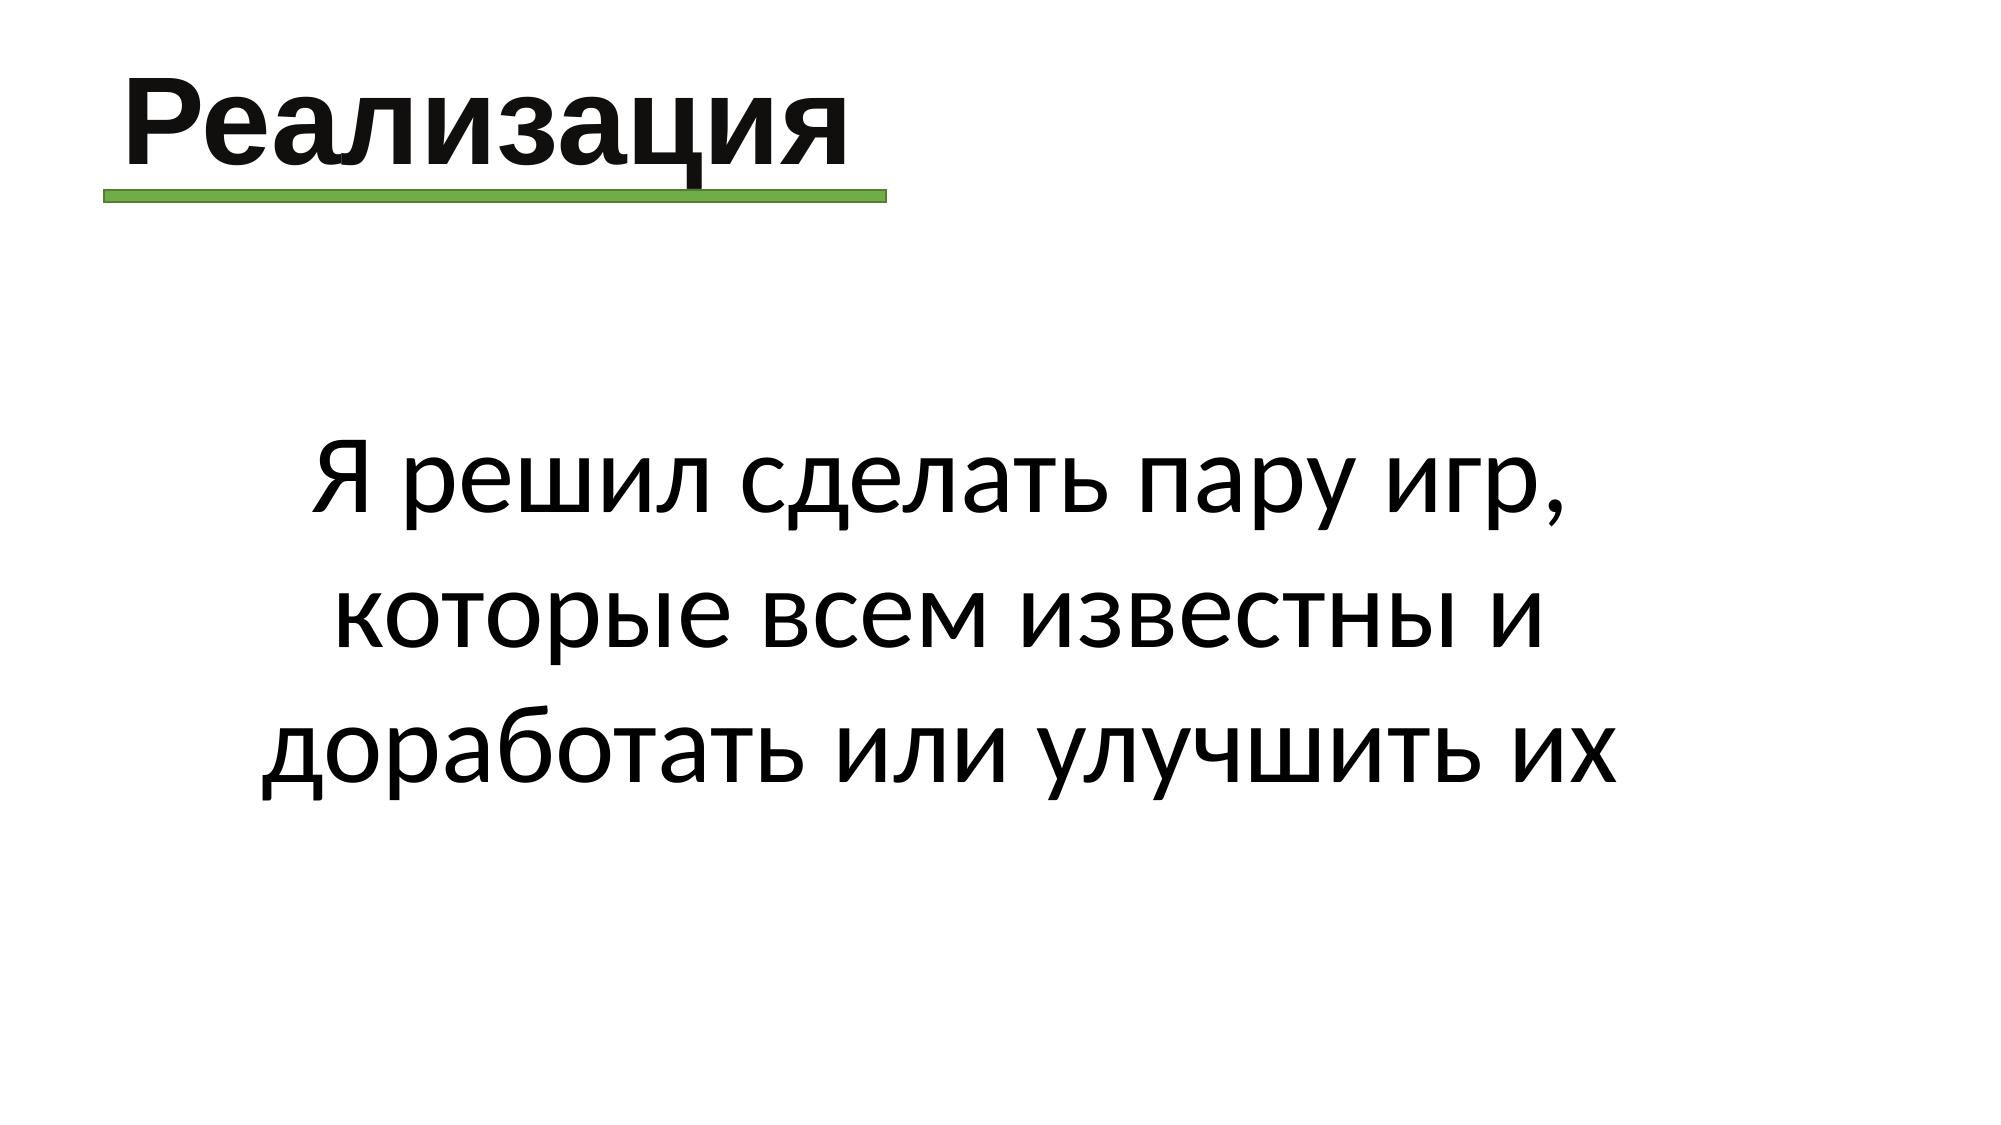

Реализация

Я решил сделать пару игр, которые всем известны и доработать или улучшить их